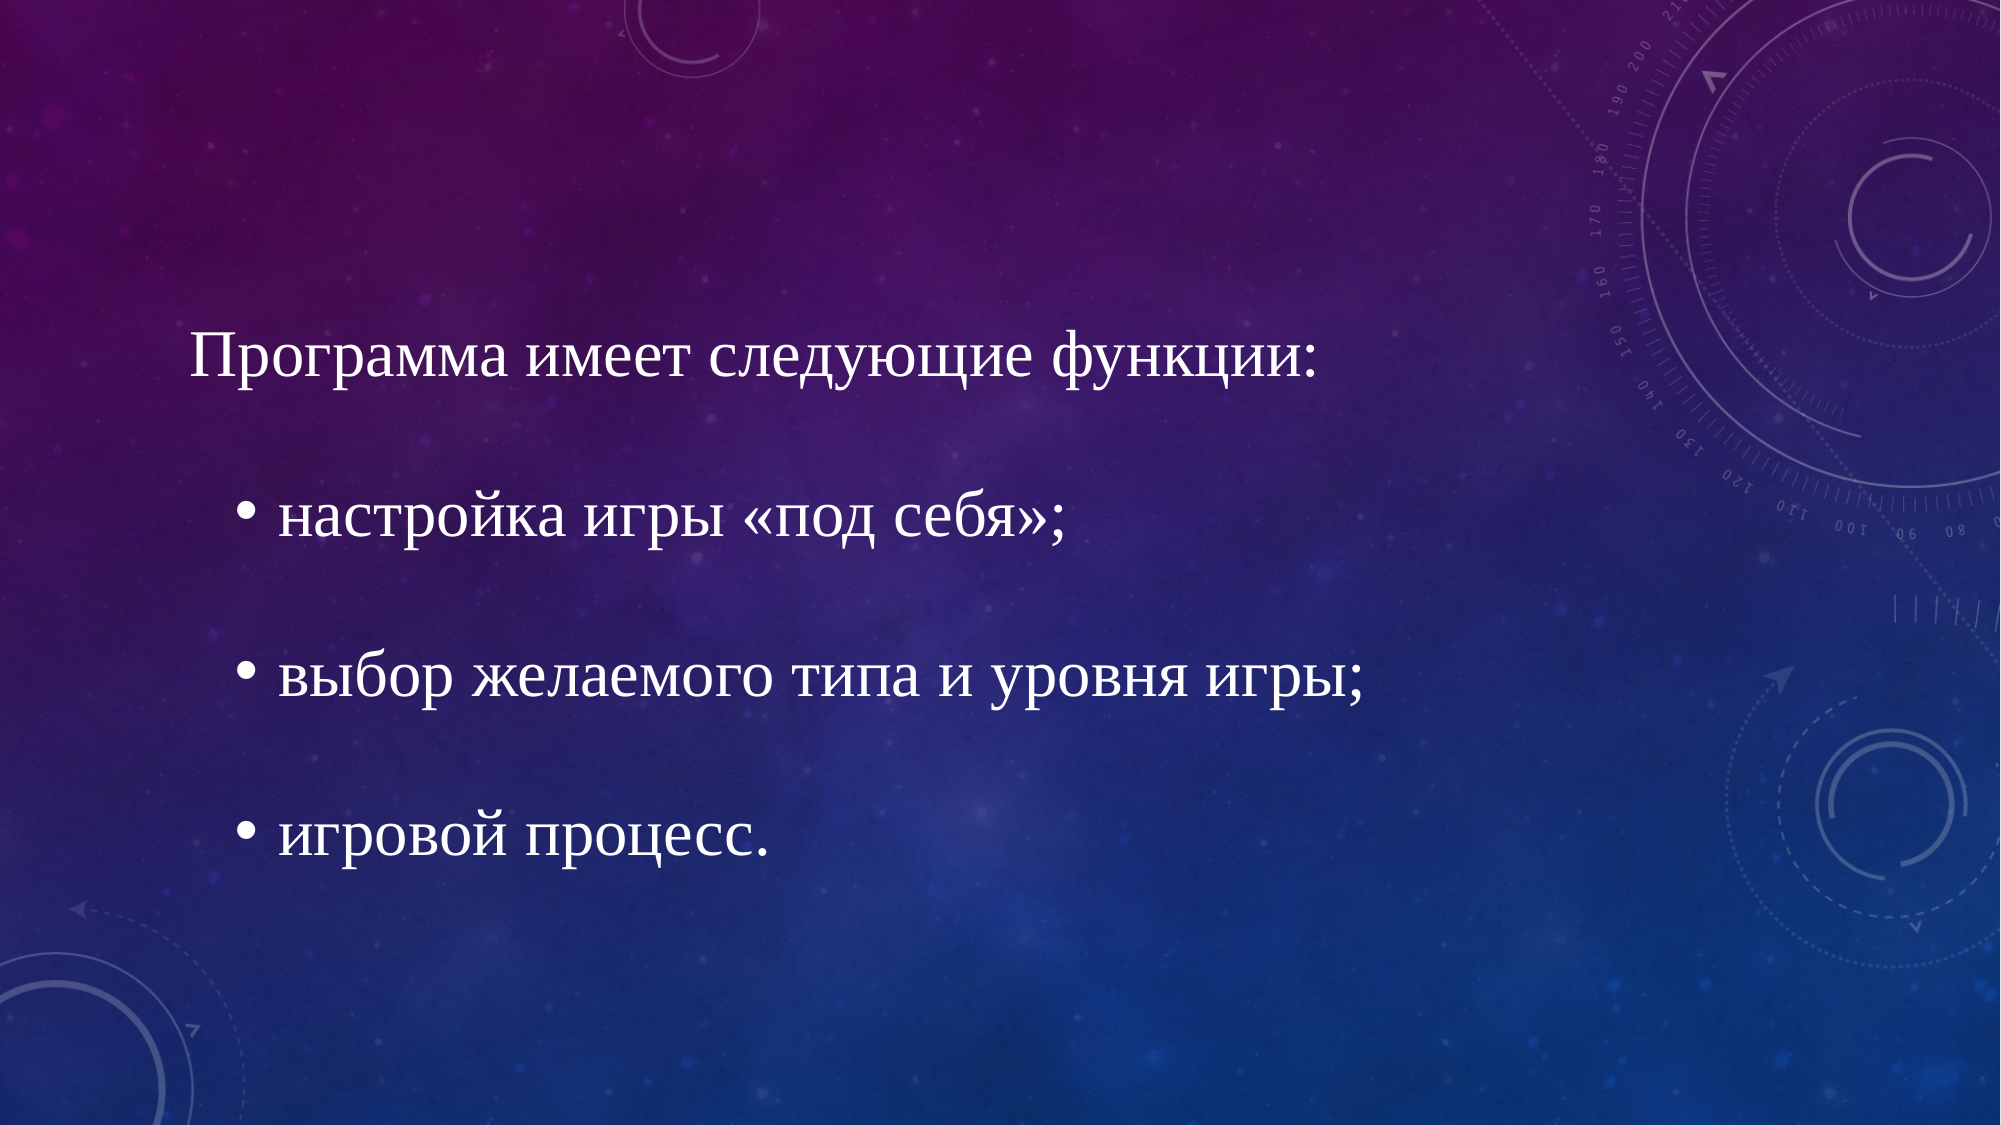

Программа имеет следующие функции:
настройка игры «под себя»;
выбор желаемого типа и уровня игры;
игровой процесс.